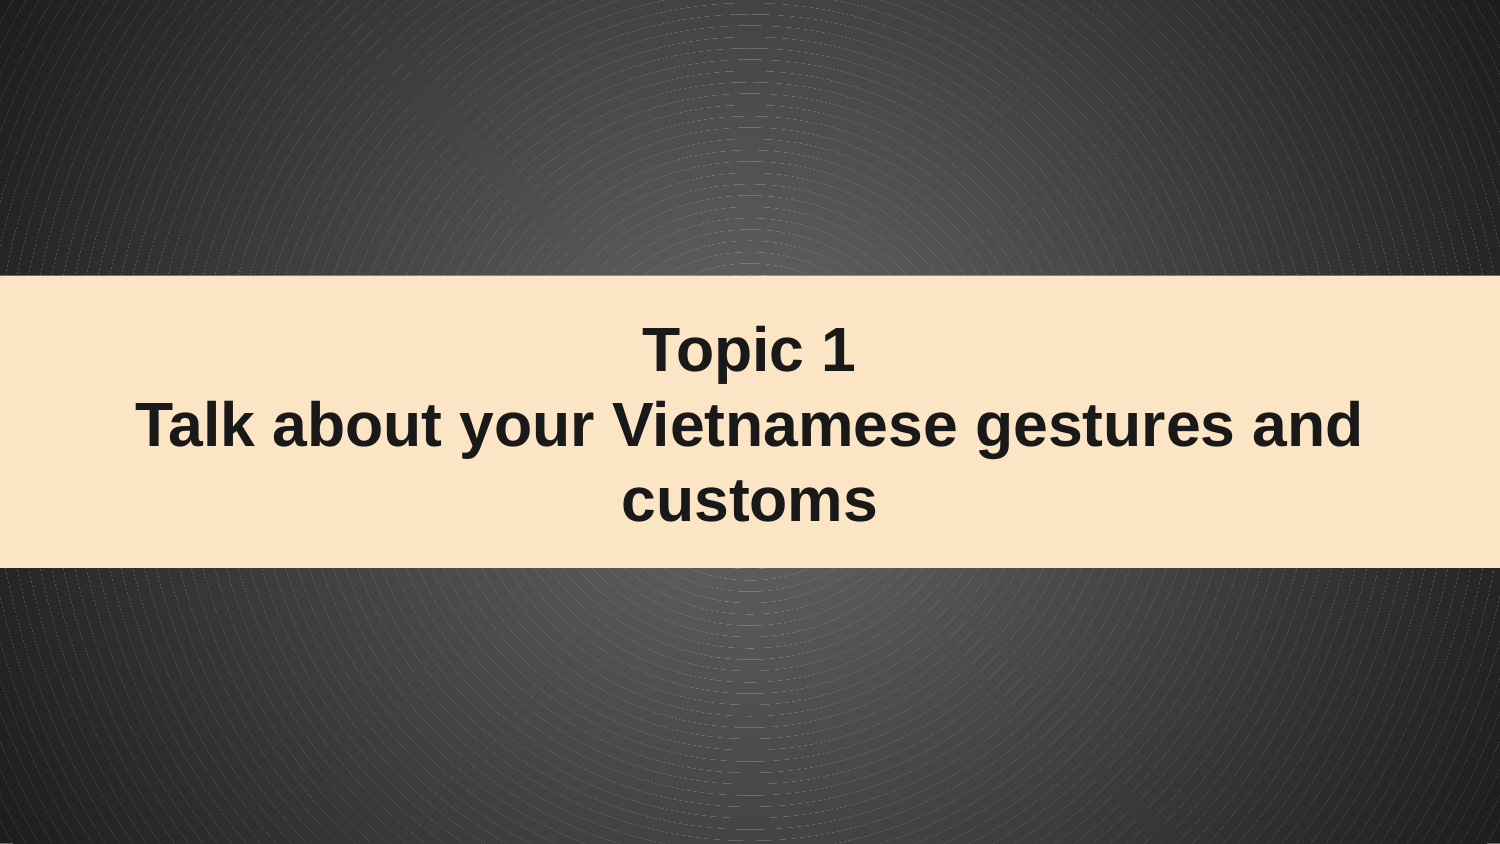

# Topic 1
Talk about your Vietnamese gestures and customs
32